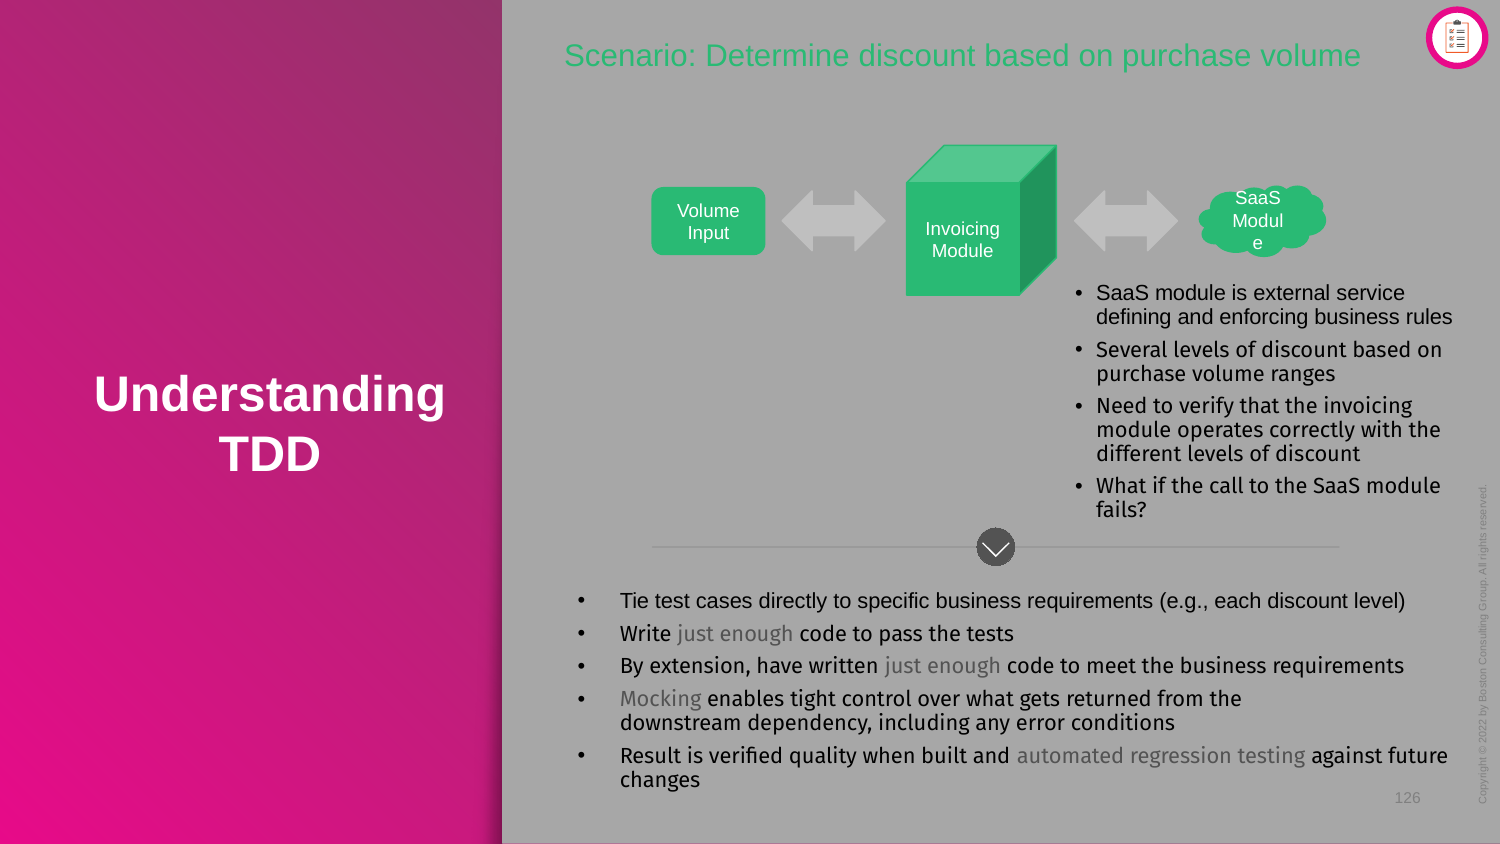

Scenario: Determine discount based on purchase volume
Invoicing Module
SaaS Module
Volume Input

SaaS module is external service defining and enforcing business rules
Several levels of discount based on purchase volume ranges
Need to verify that the invoicing module operates correctly with the different levels of discount
What if the call to the SaaS module fails?
# Understanding TDD
Tie test cases directly to specific business requirements (e.g., each discount level)
Write just enough code to pass the tests
By extension, have written just enough code to meet the business requirements
Mocking enables tight control over what gets returned from the downstream dependency, including any error conditions
Result is verified quality when built and automated regression testing against future changes